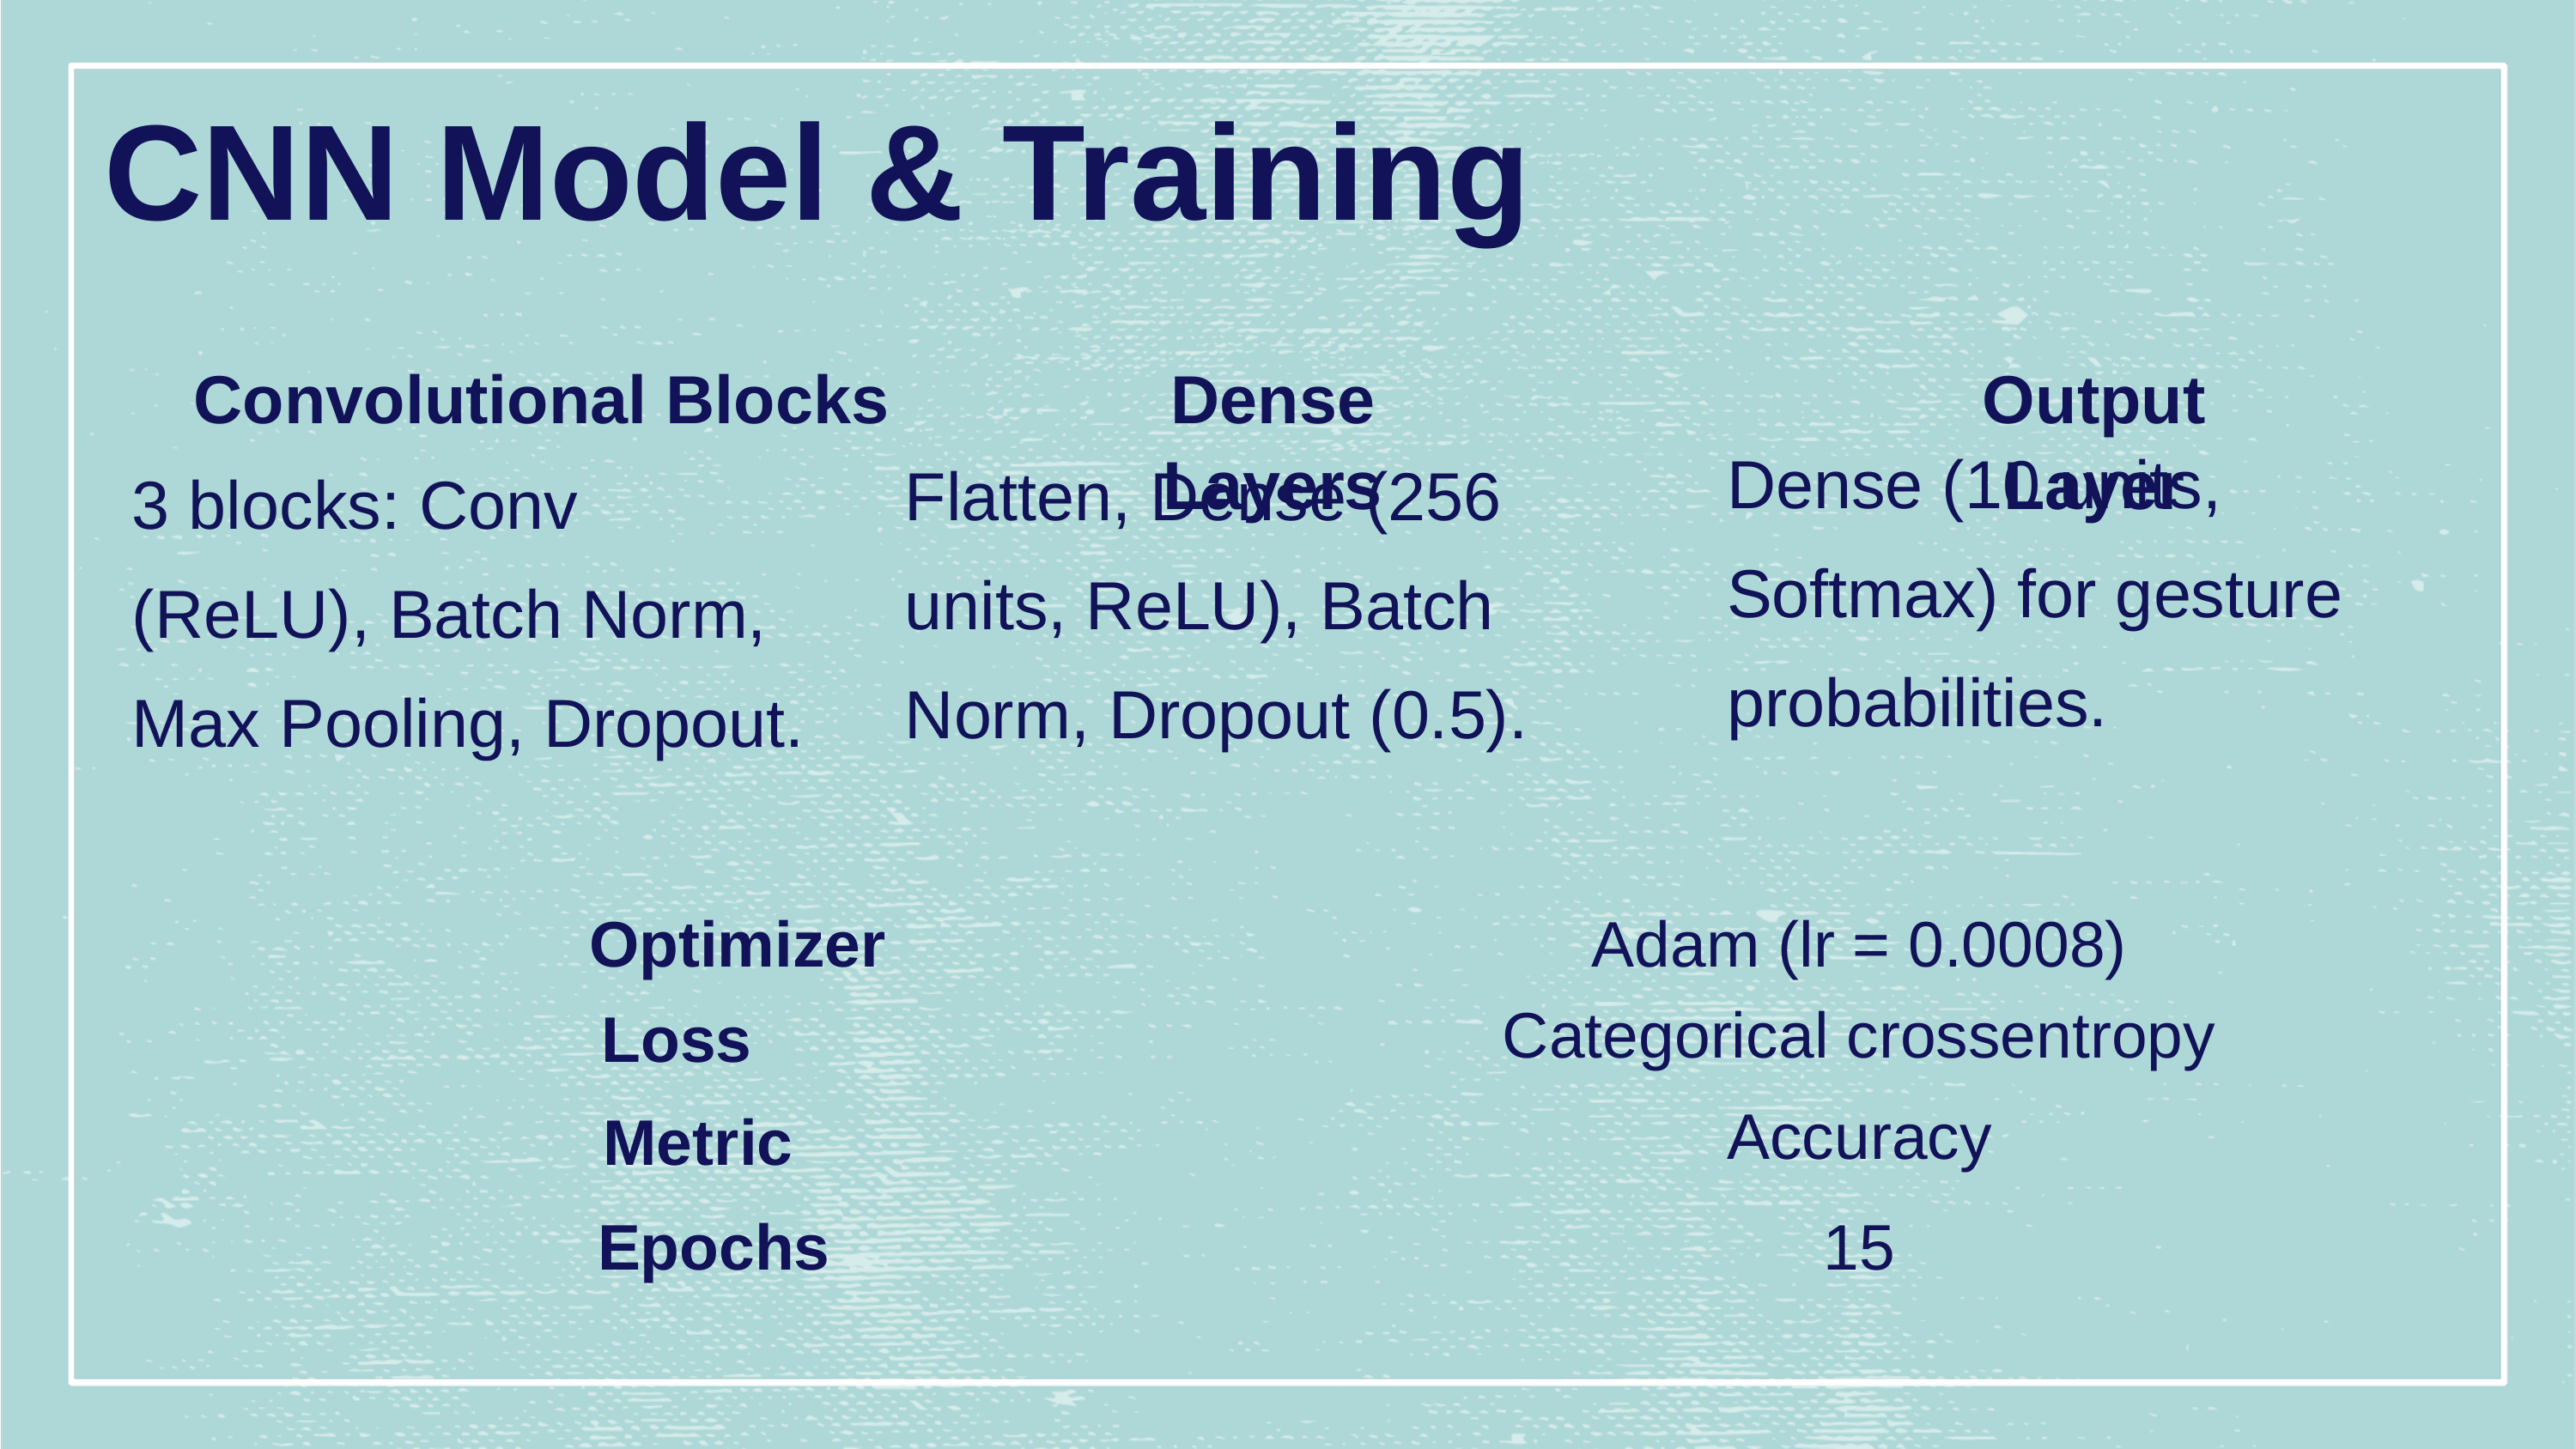

CNN Model & Training
Convolutional Blocks
Dense Layers
Output Layer
Dense (10 units, Softmax) for gesture probabilities.
Flatten, Dense (256 units, ReLU), Batch Norm, Dropout (0.5).
3 blocks: Conv (ReLU), Batch Norm, Max Pooling, Dropout.
Adam (lr = 0.0008)
Optimizer
Categorical crossentropy
Loss
Accuracy
Metric
Epochs
15